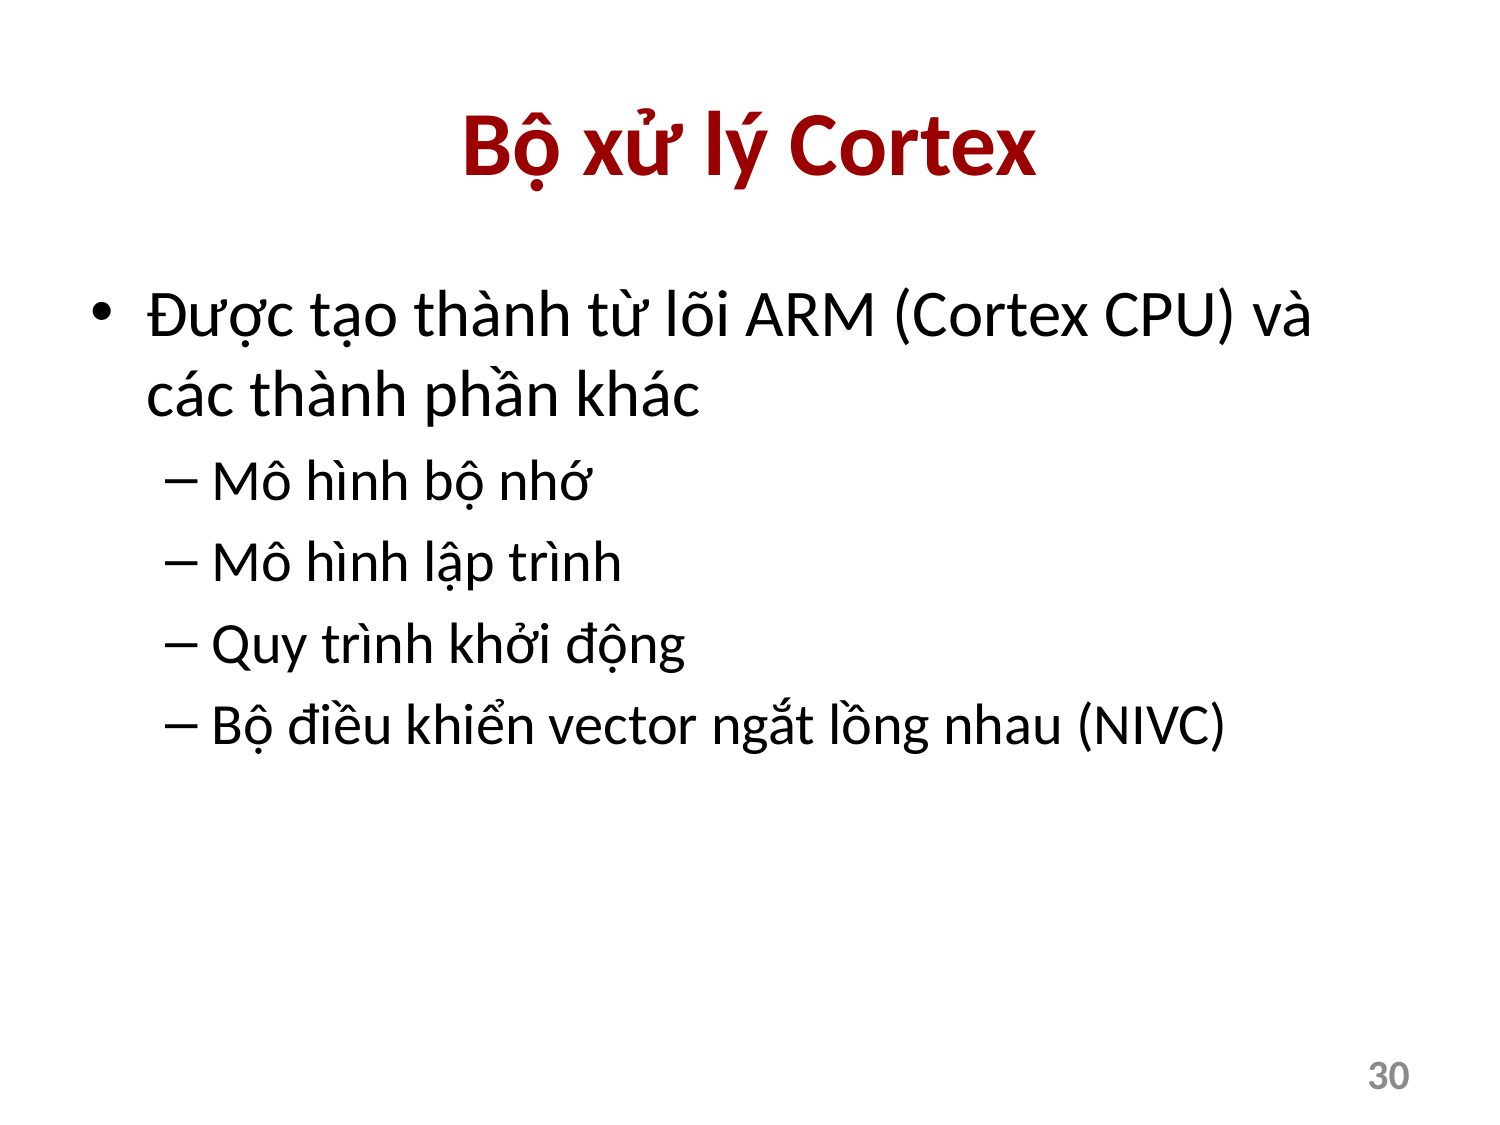

# Bộ xử lý Cortex
Được tạo thành từ lõi ARM (Cortex CPU) và các thành phần khác
Mô hình bộ nhớ
Mô hình lập trình
Quy trình khởi động
Bộ điều khiển vector ngắt lồng nhau (NIVC)
30